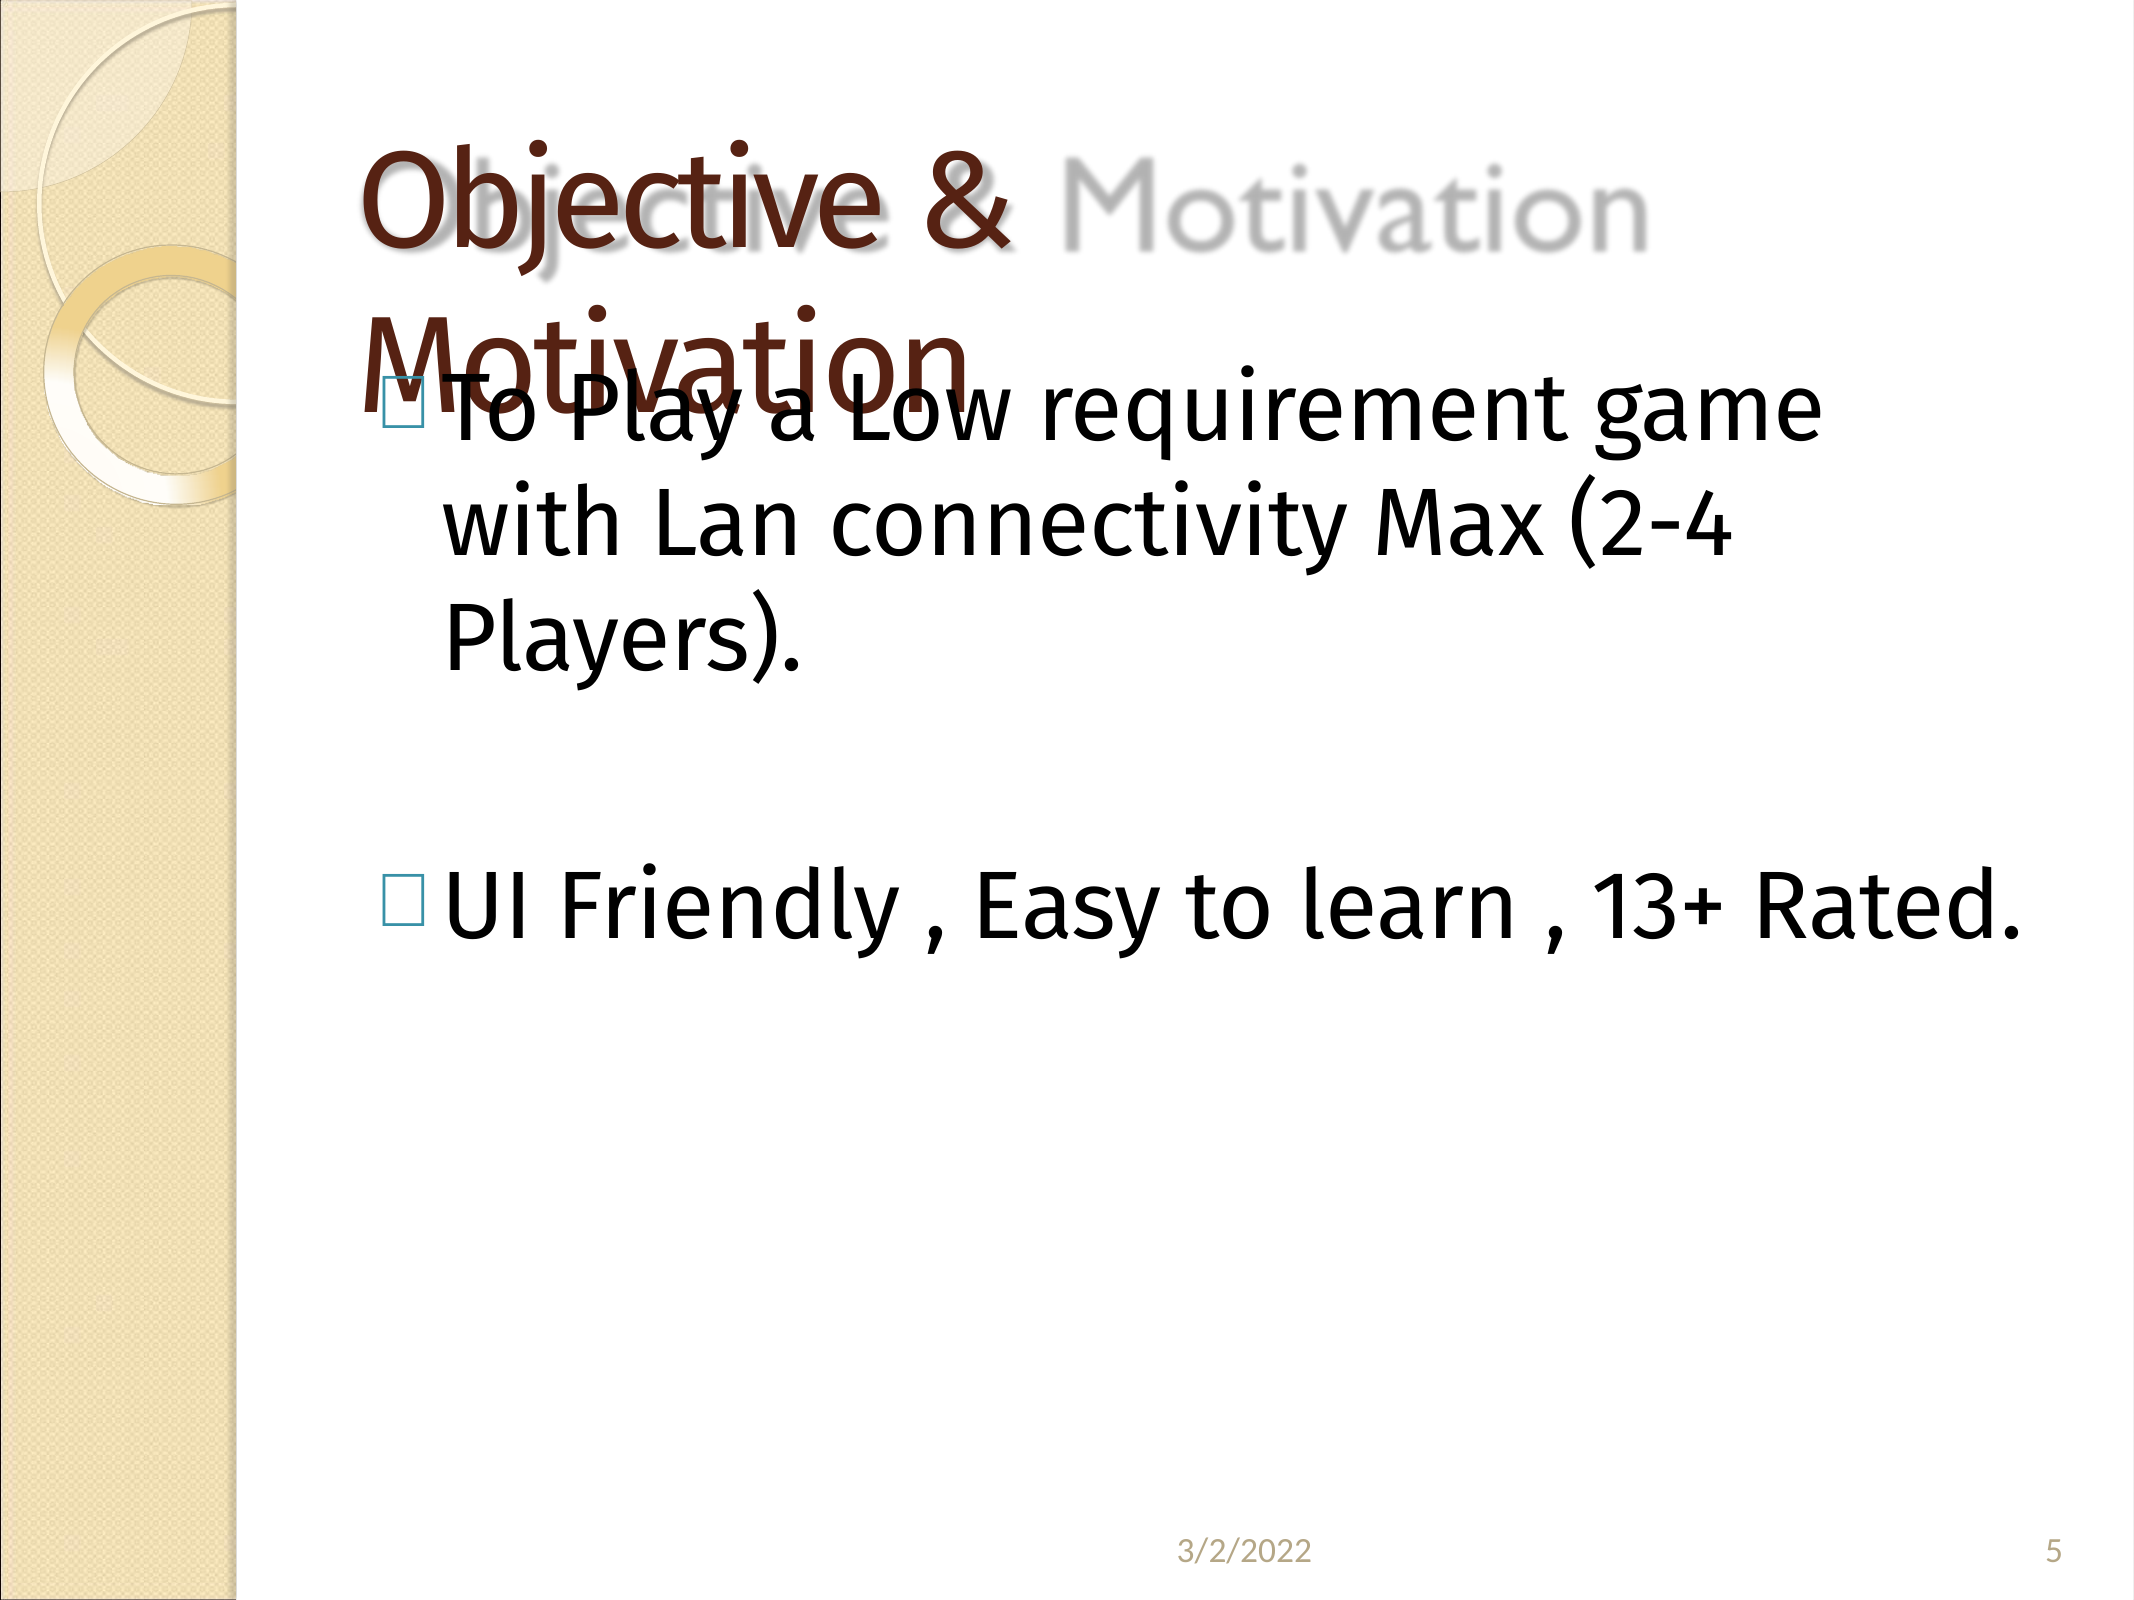

# Objective & Motivation
To Play a Low requirement game with Lan connectivity Max (2-4 Players).

UI Friendly , Easy to learn , 13+ Rated.
3/2/2022
5